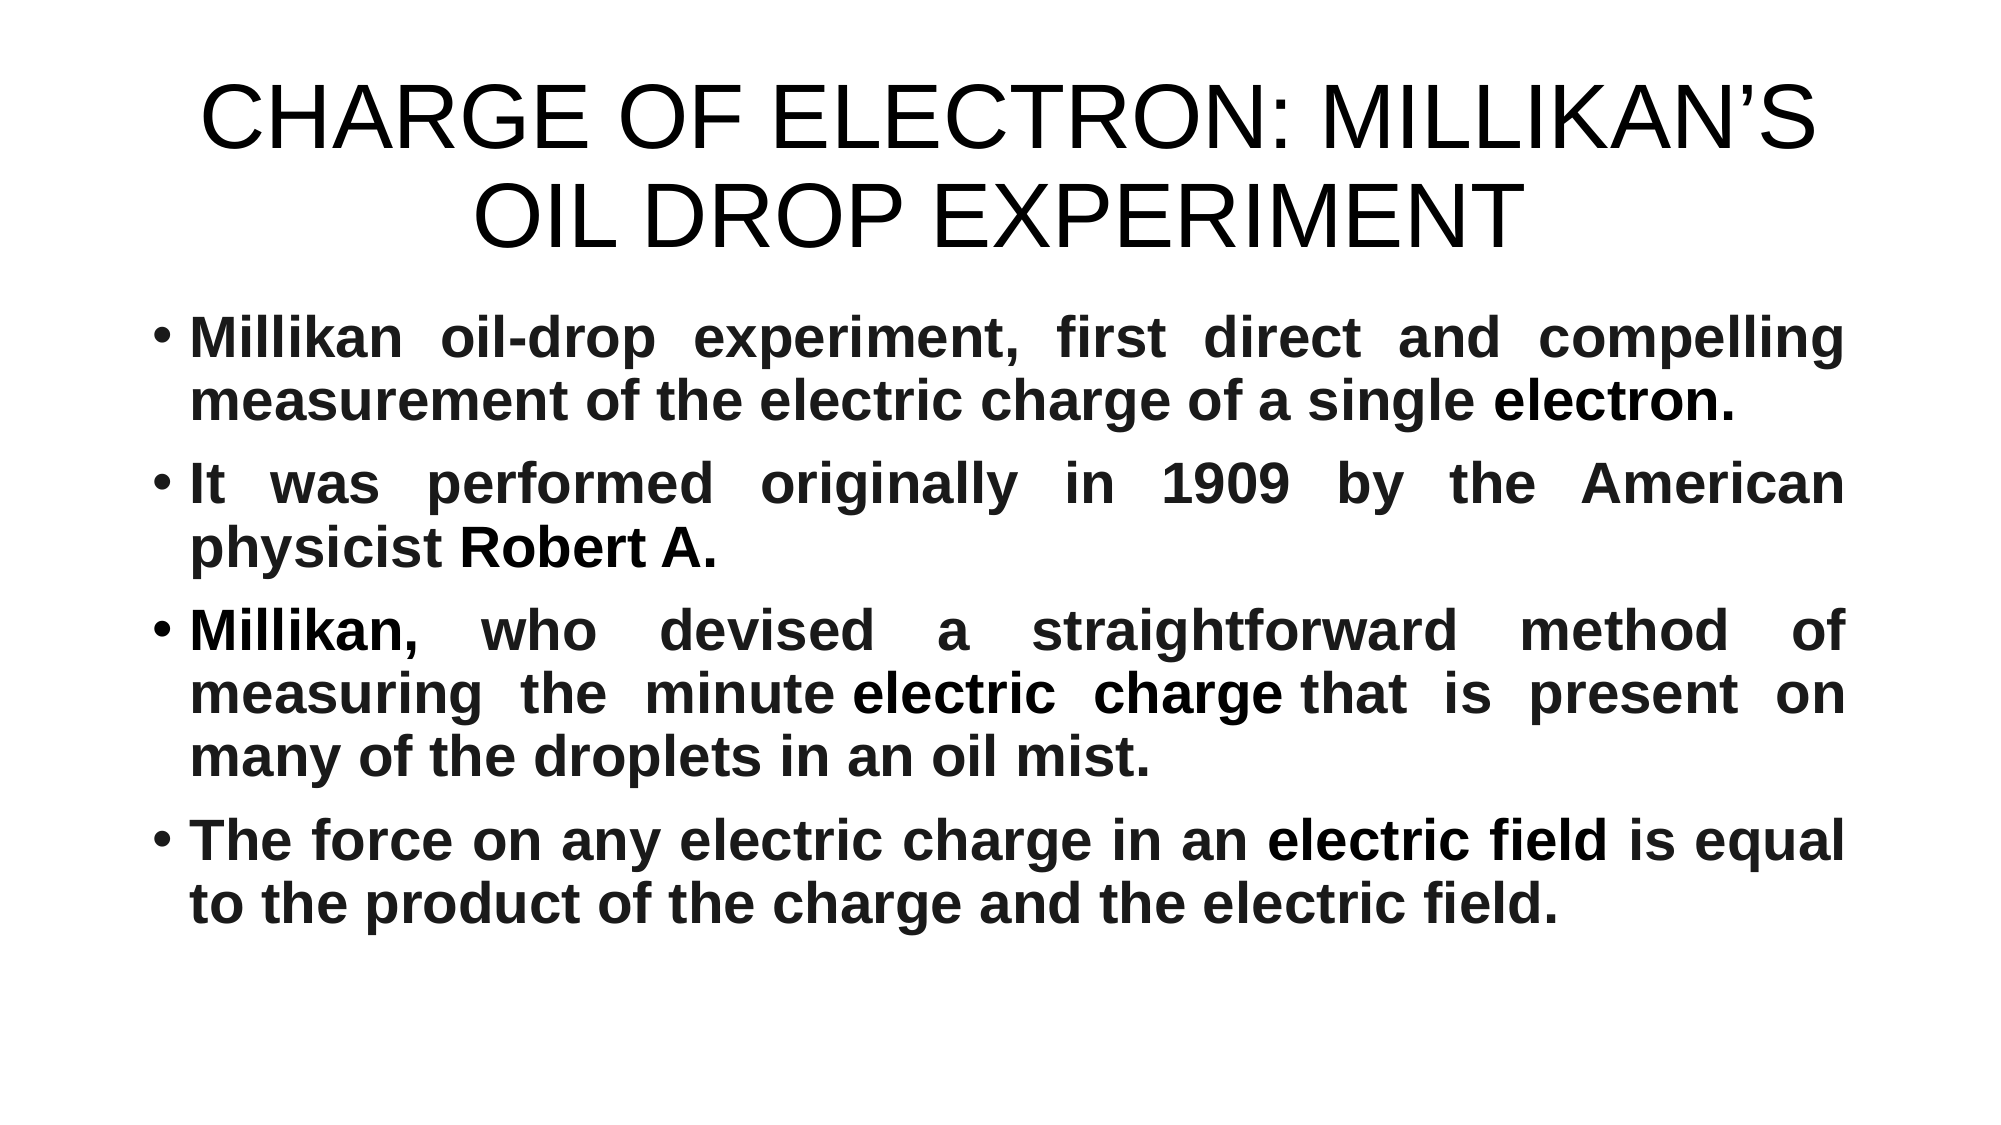

# CHARGE OF ELECTRON: MILLIKAN’S OIL DROP EXPERIMENT
Millikan oil-drop experiment, first direct and compelling measurement of the electric charge of a single electron.
It was performed originally in 1909 by the American physicist Robert A.
Millikan, who devised a straightforward method of measuring the minute electric charge that is present on many of the droplets in an oil mist.
The force on any electric charge in an electric field is equal to the product of the charge and the electric field.